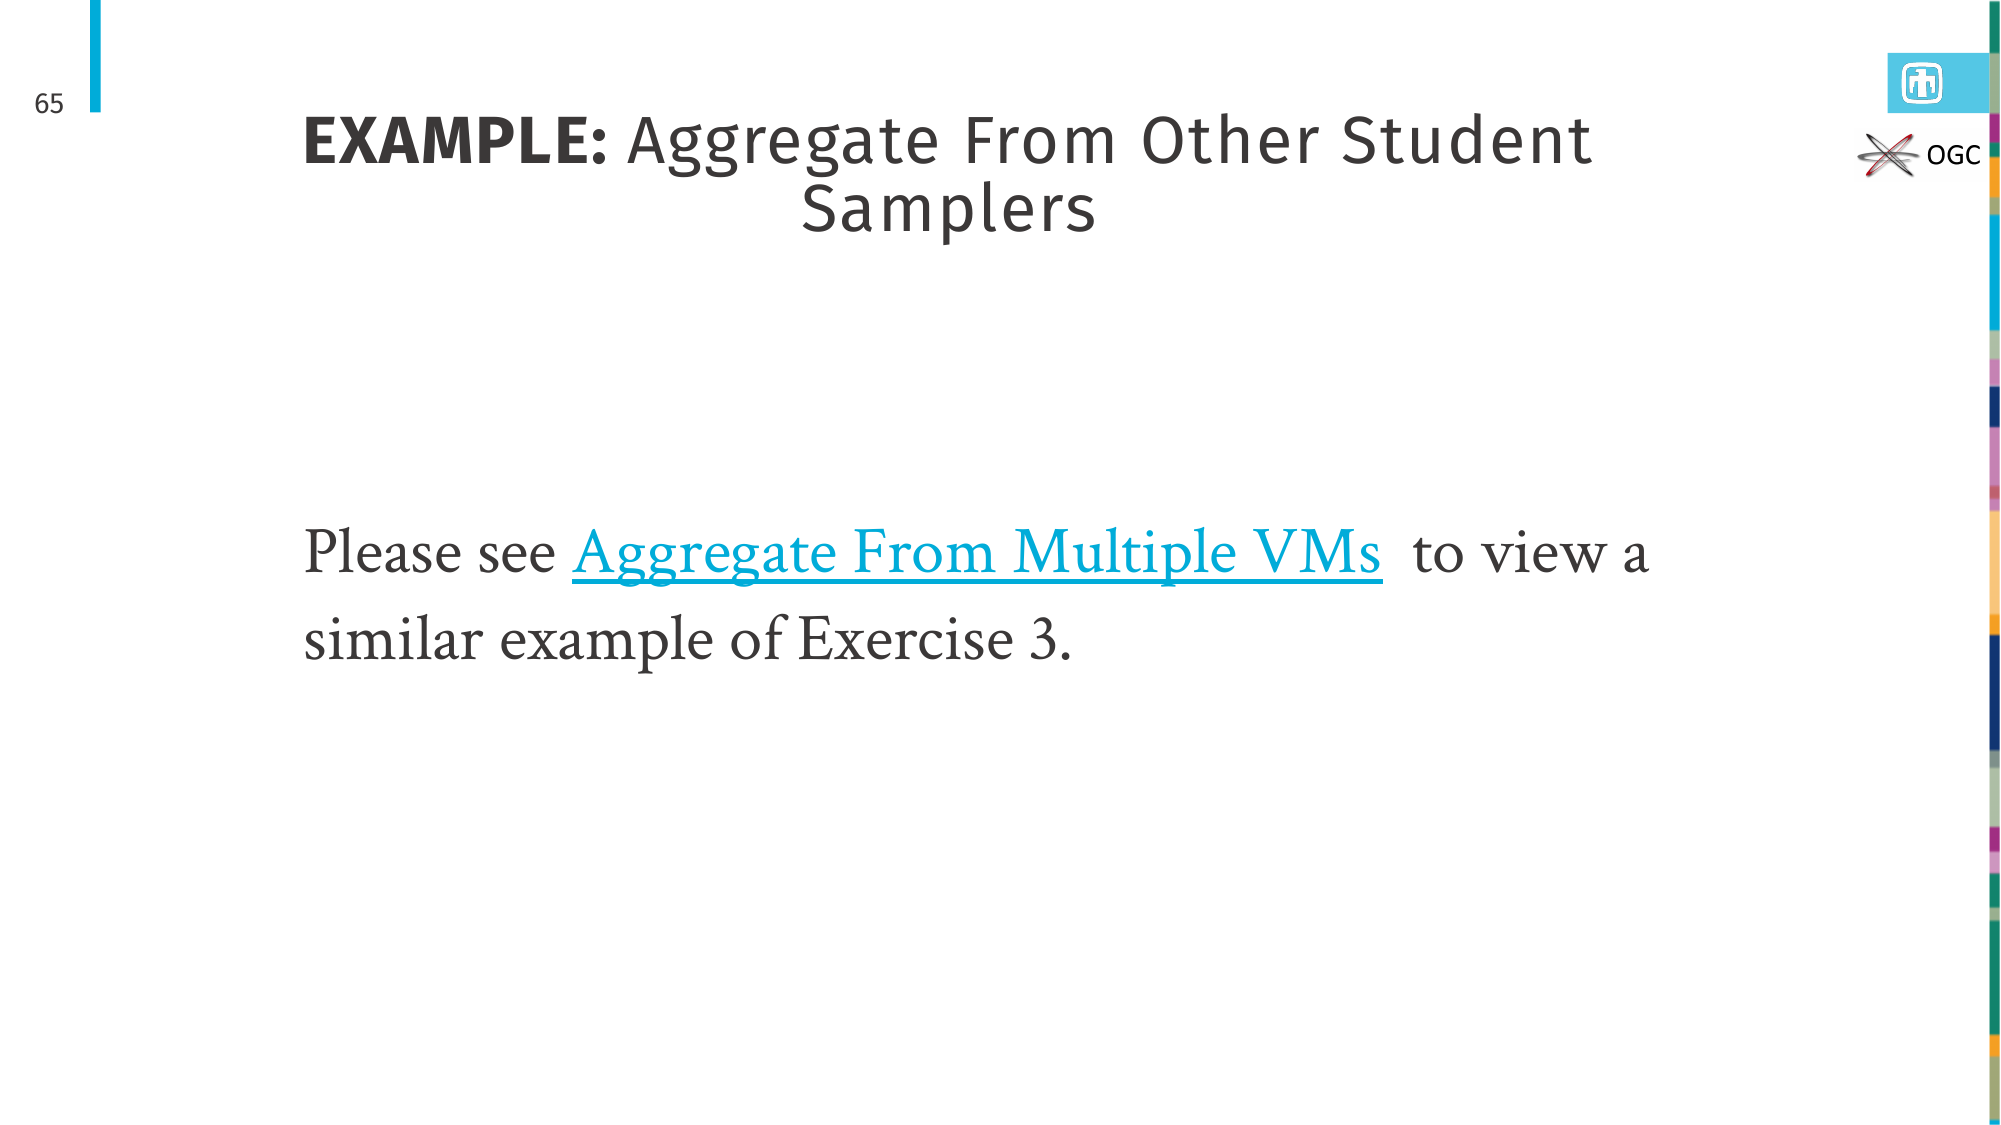

65
# EXAMPLE: Aggregate From Other Student Samplers
Please see Aggregate From Multiple VMs  to view a similar example of Exercise 3.